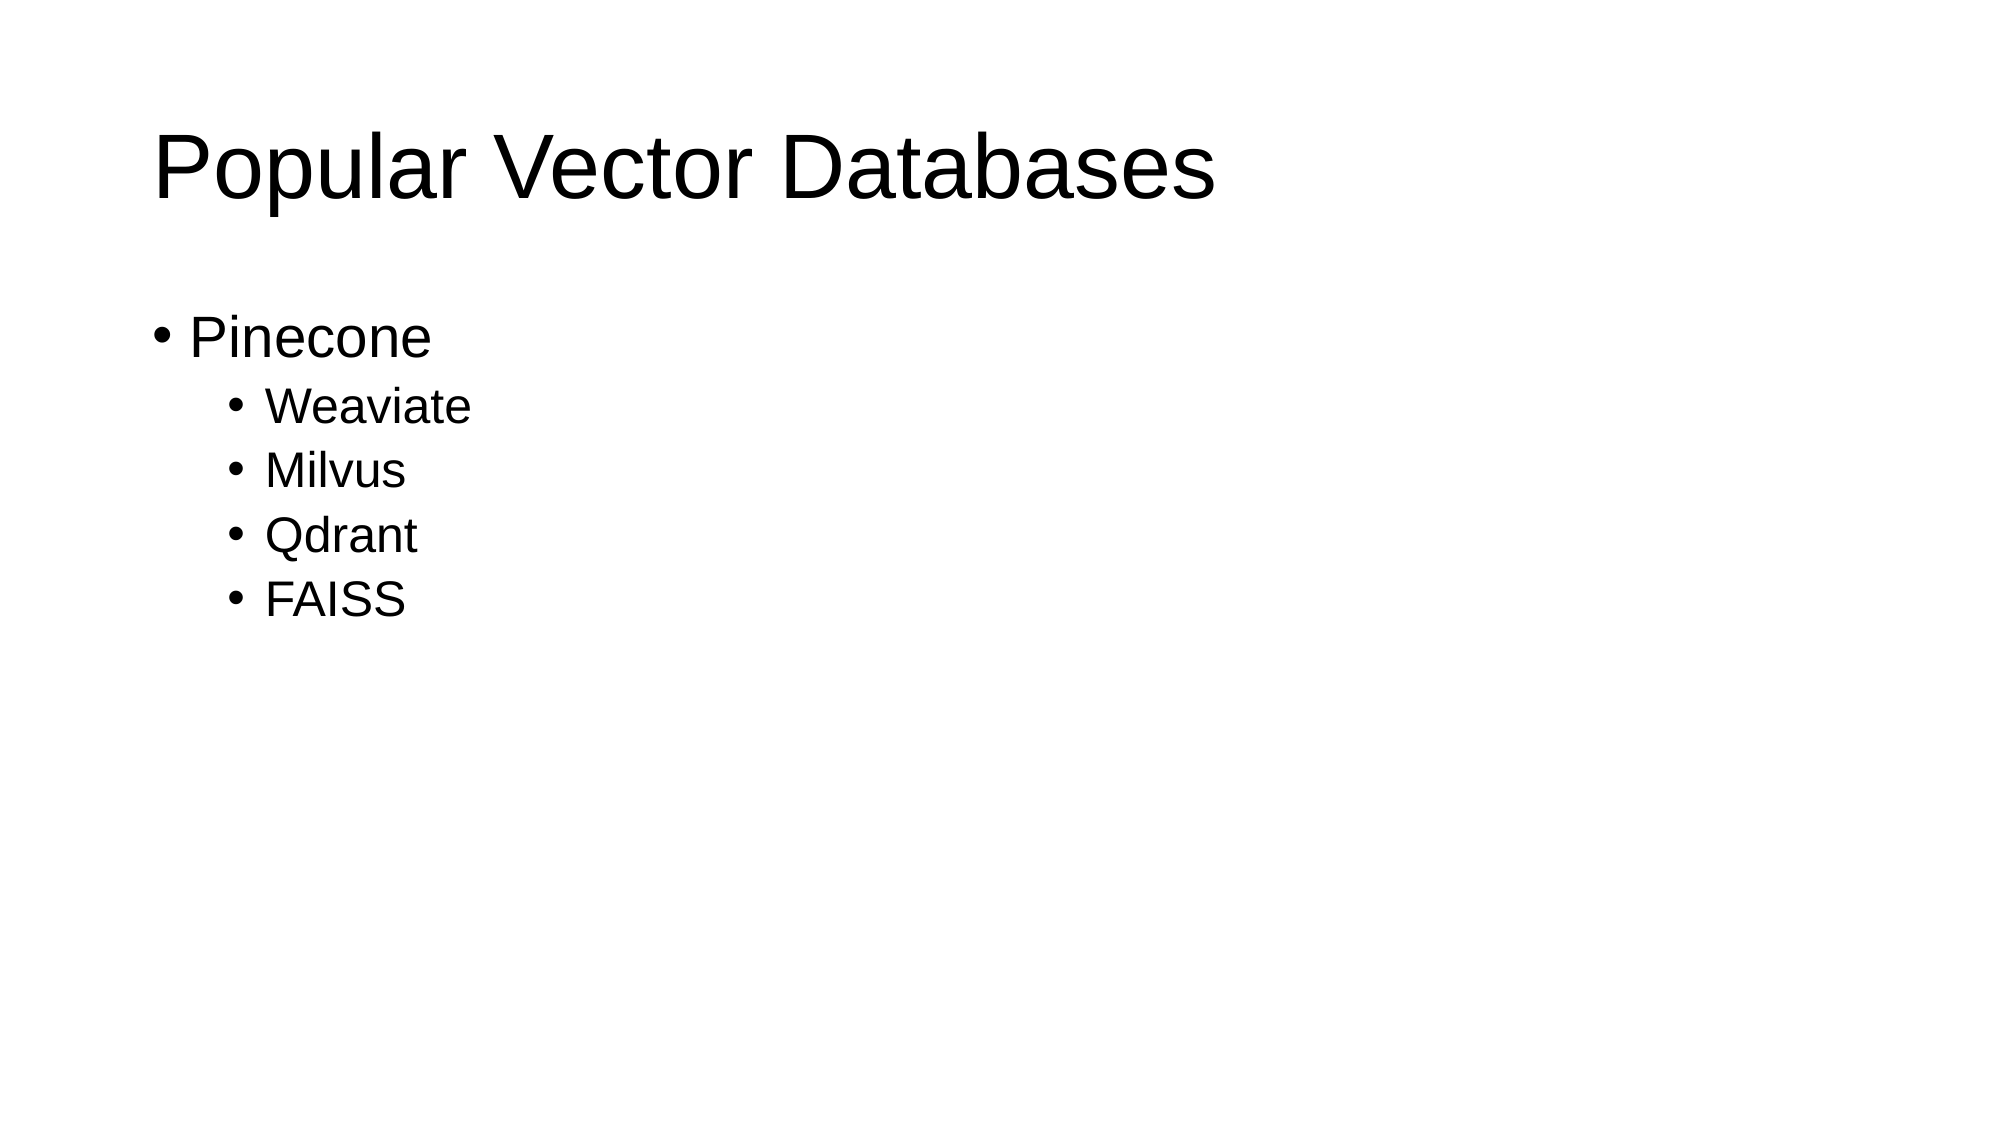

# Popular Vector Databases
Pinecone
Weaviate
Milvus
Qdrant
FAISS